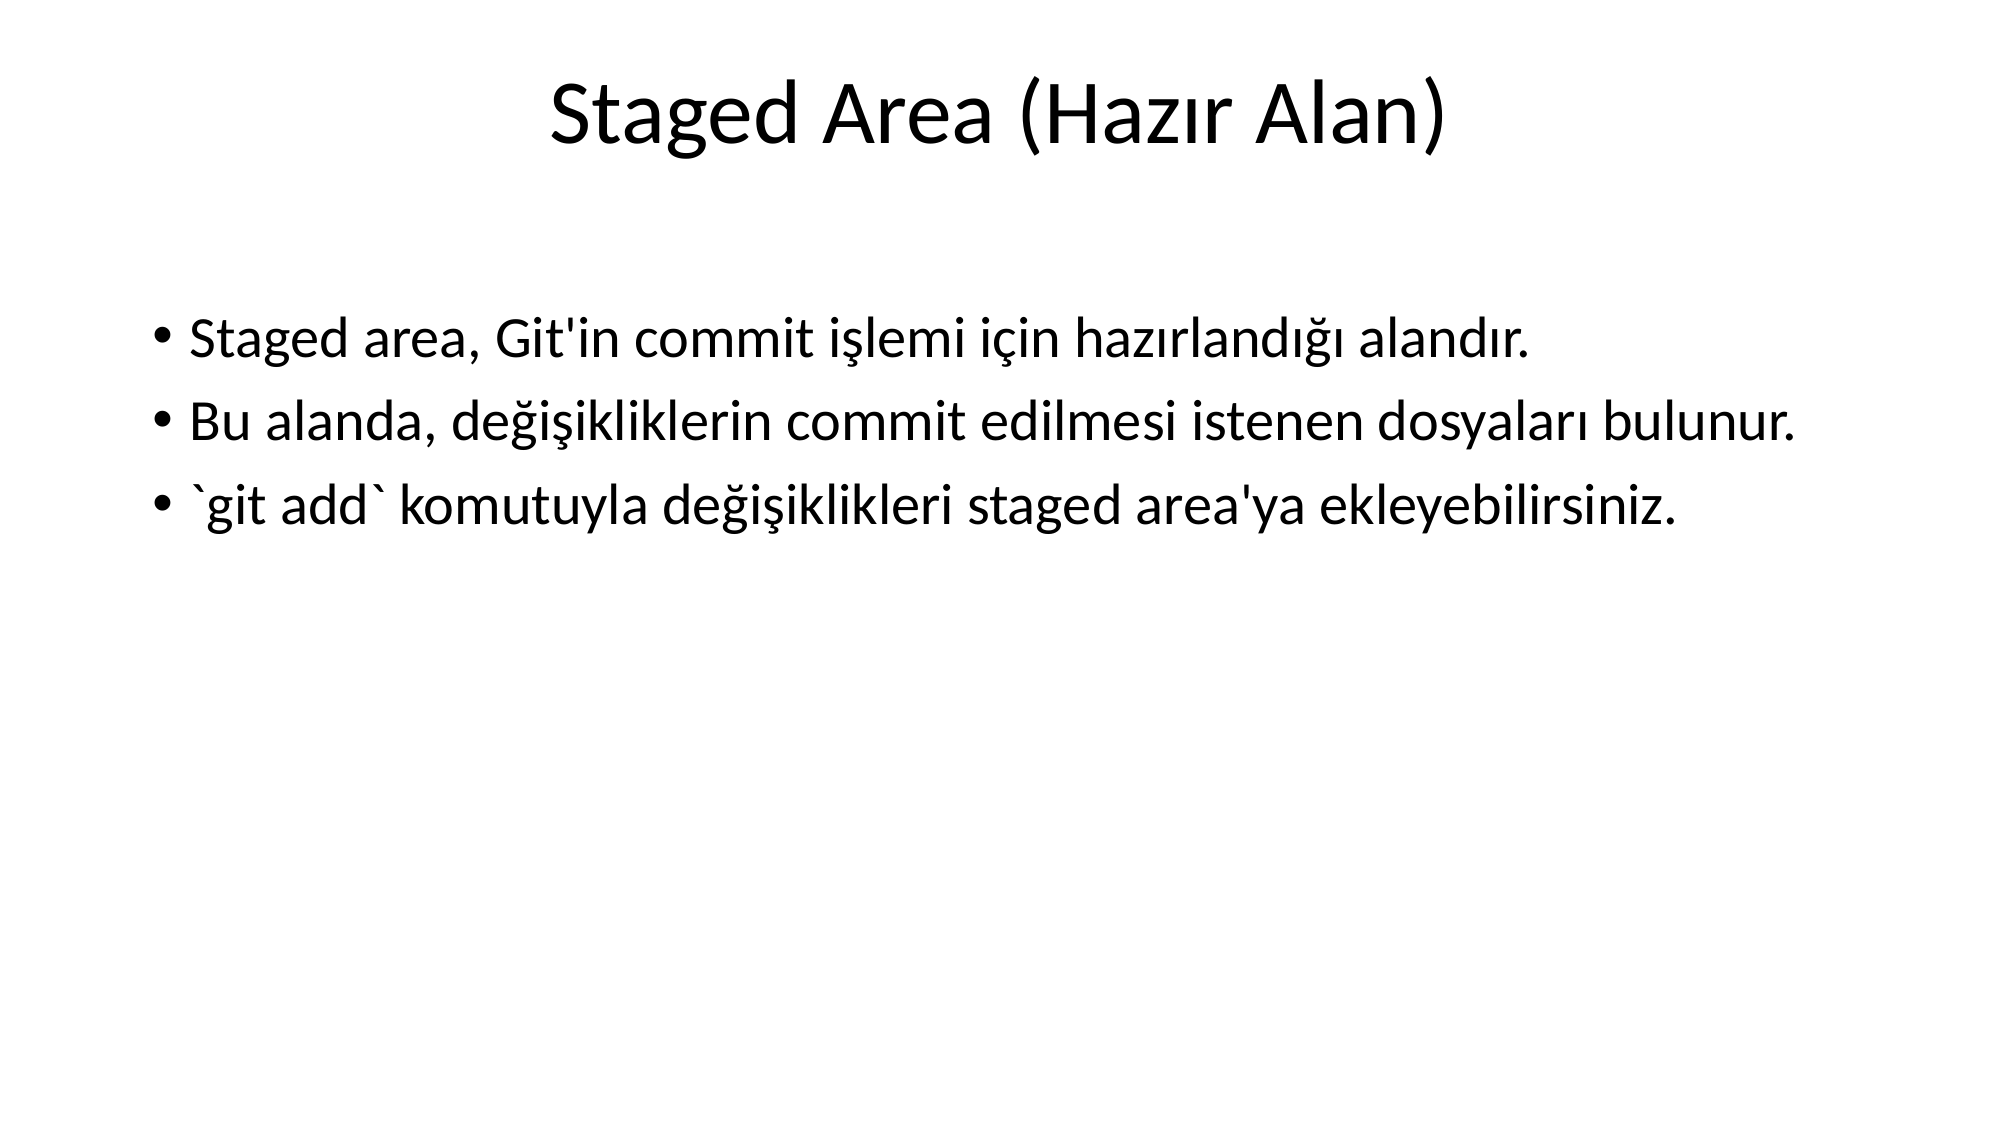

# Staged Area (Hazır Alan)
Staged area, Git'in commit işlemi için hazırlandığı alandır.
Bu alanda, değişikliklerin commit edilmesi istenen dosyaları bulunur.
`git add` komutuyla değişiklikleri staged area'ya ekleyebilirsiniz.